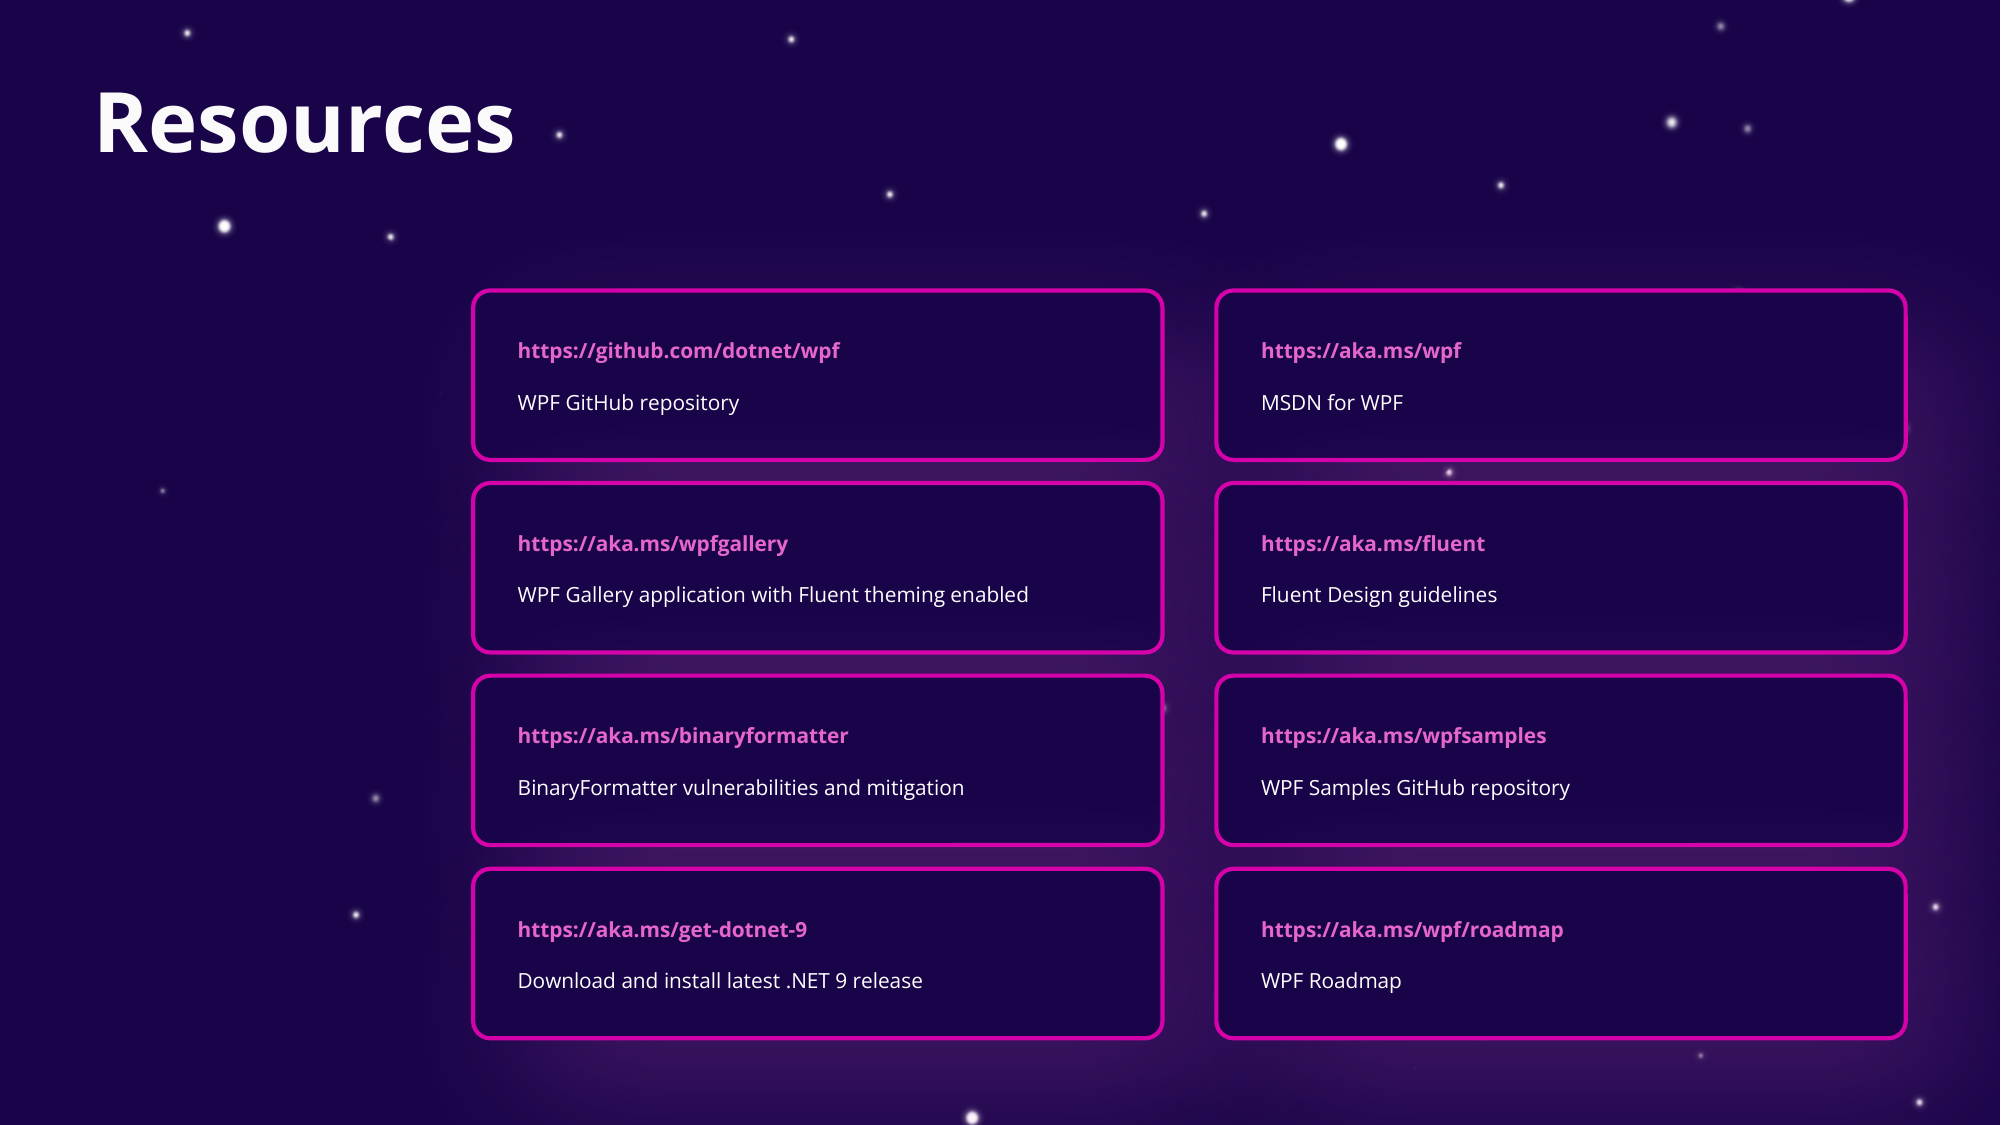

# Resources
https://github.com/dotnet/wpf
https://aka.ms/wpf
WPF GitHub repository
MSDN for WPF
https://aka.ms/wpfgallery
https://aka.ms/fluent
WPF Gallery application with Fluent theming enabled
Fluent Design guidelines
https://aka.ms/binaryformatter
https://aka.ms/wpfsamples
BinaryFormatter vulnerabilities and mitigation
WPF Samples GitHub repository
https://aka.ms/get-dotnet-9
https://aka.ms/wpf/roadmap
Download and install latest .NET 9 release
WPF Roadmap